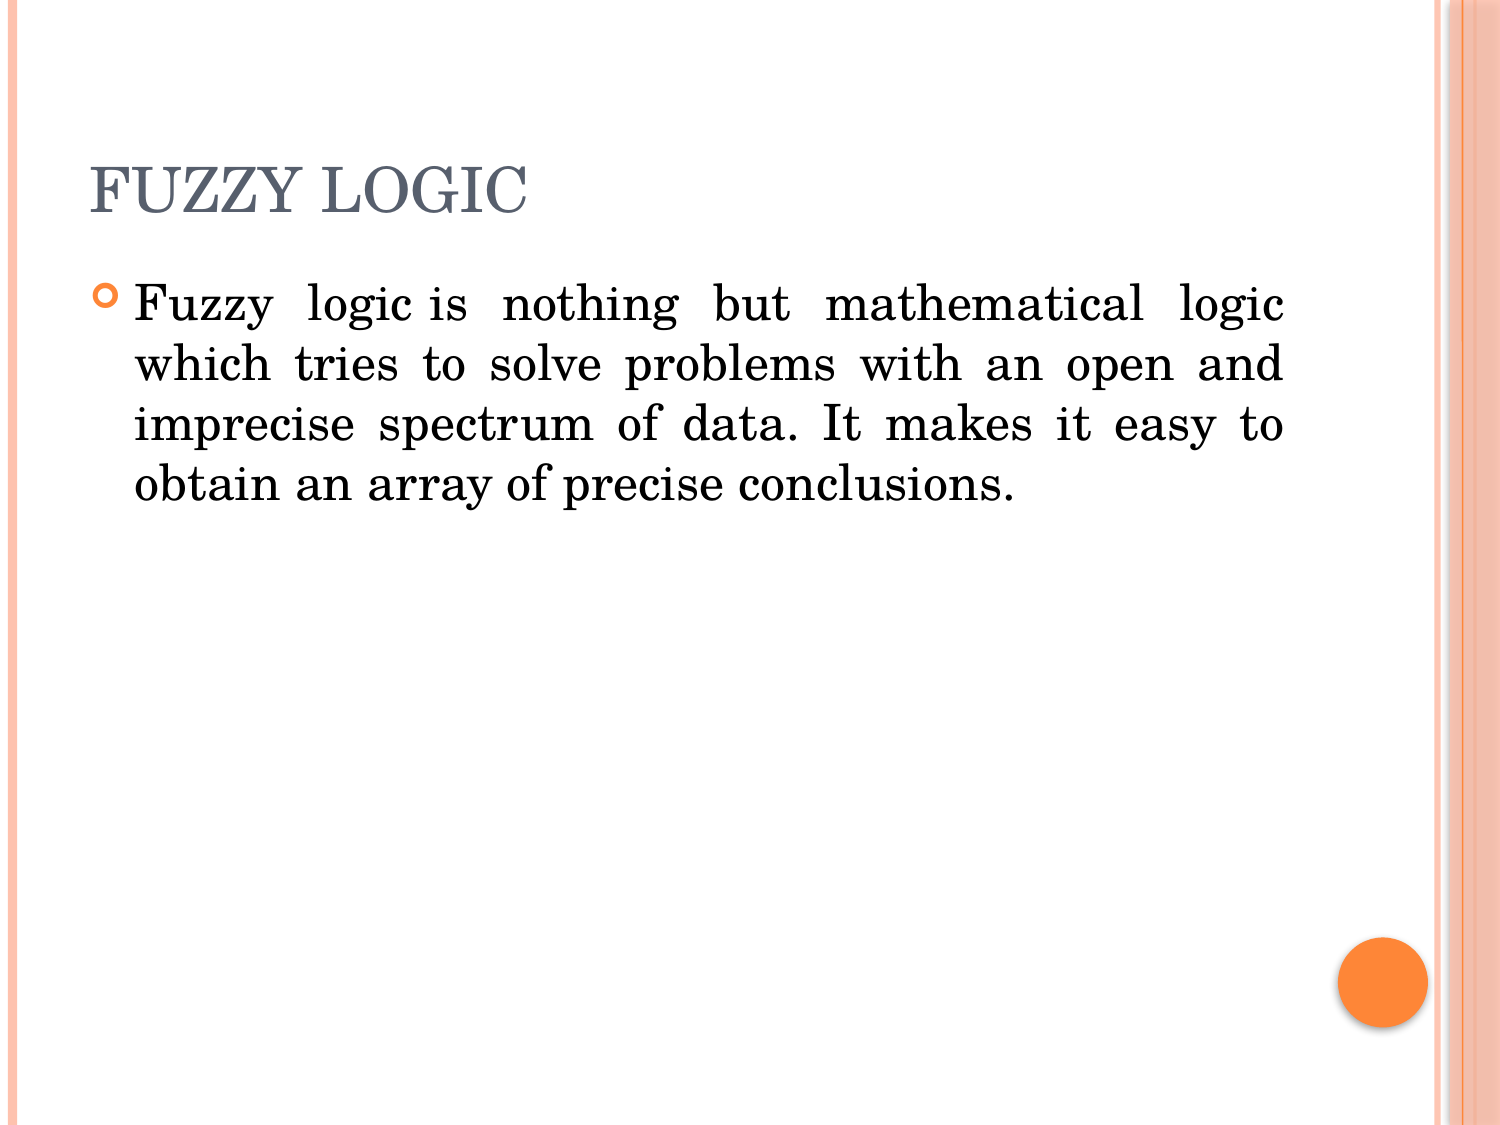

# Fuzzy Logic
Fuzzy logic is nothing but mathematical logic which tries to solve problems with an open and imprecise spectrum of data. It makes it easy to obtain an array of precise conclusions.